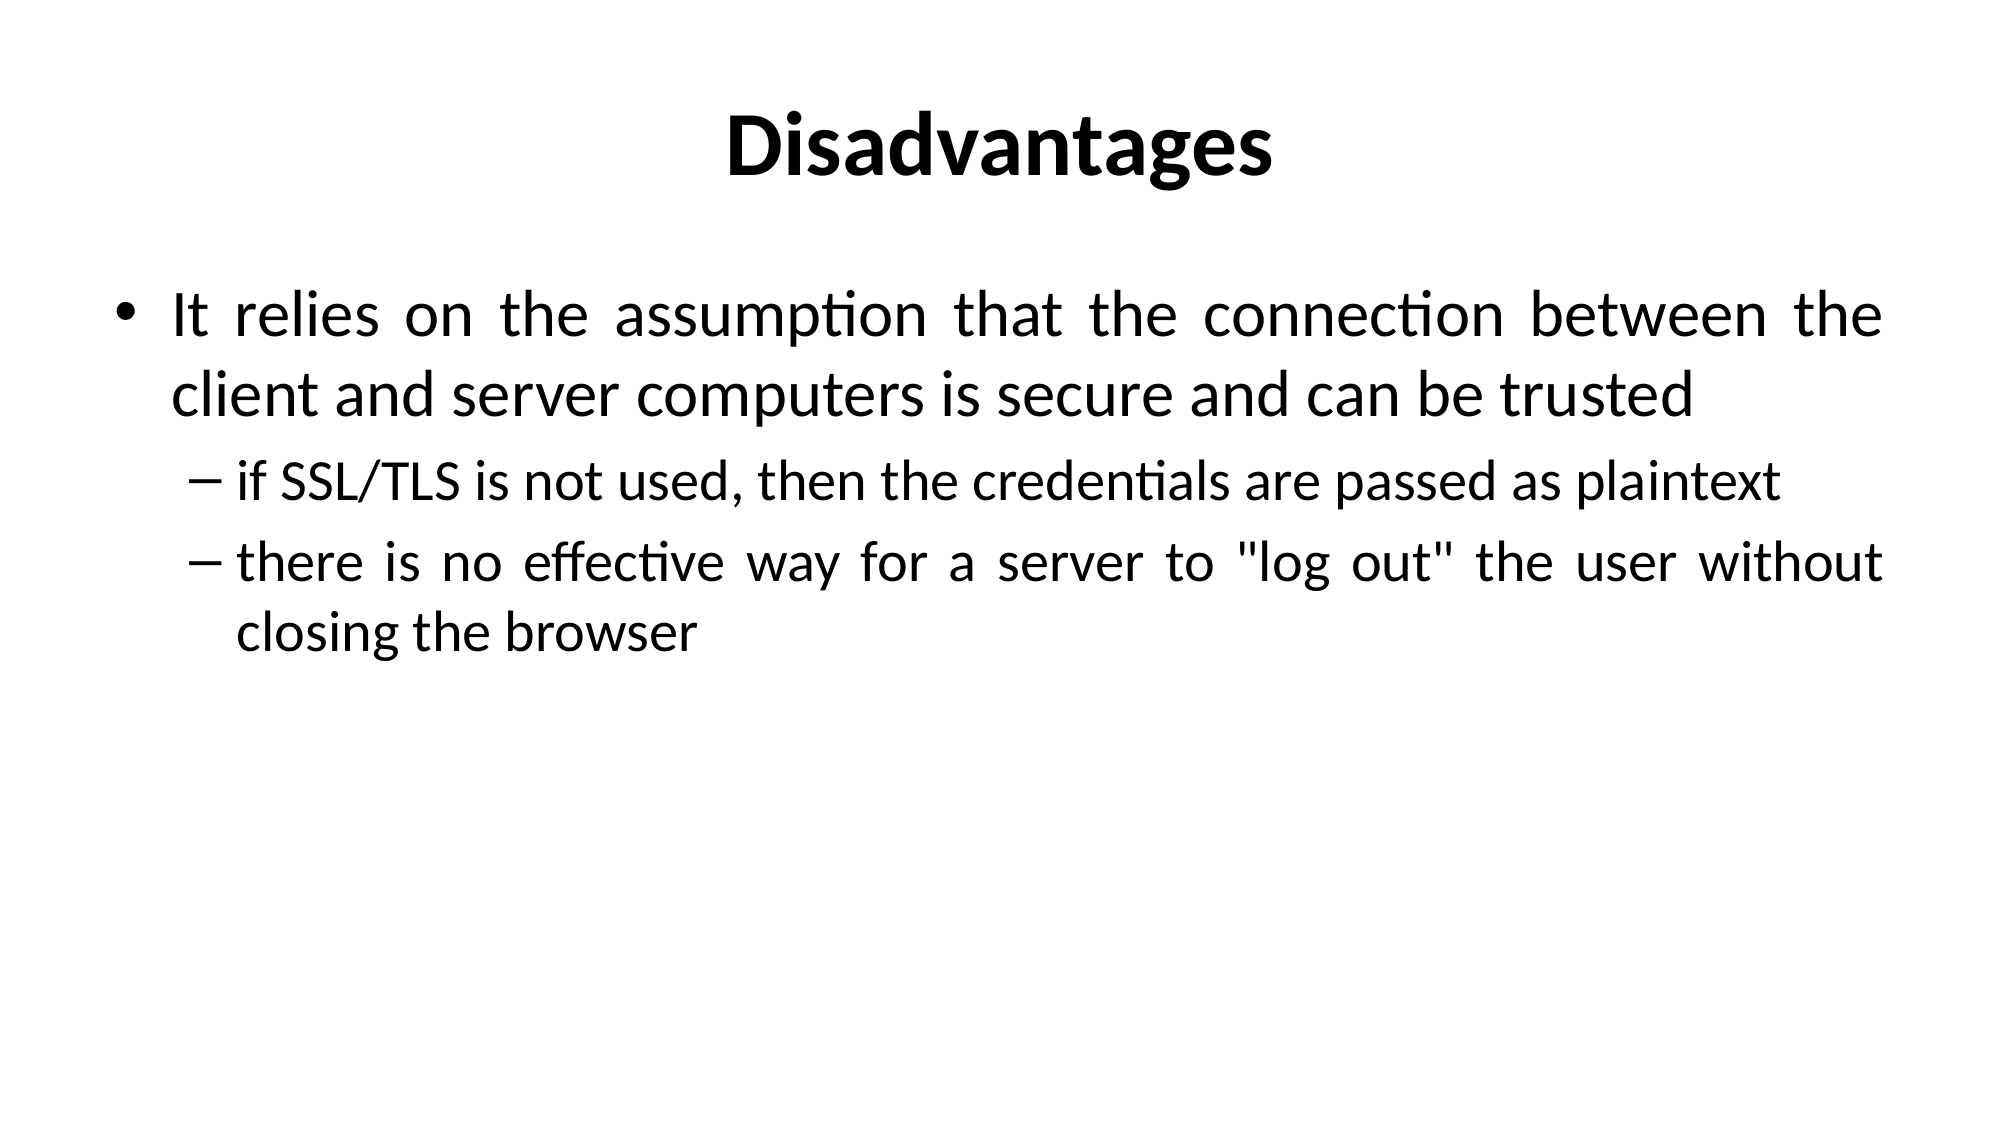

# Disadvantages
It relies on the assumption that the connection between the client and server computers is secure and can be trusted
if SSL/TLS is not used, then the credentials are passed as plaintext
there is no effective way for a server to "log out" the user without closing the browser